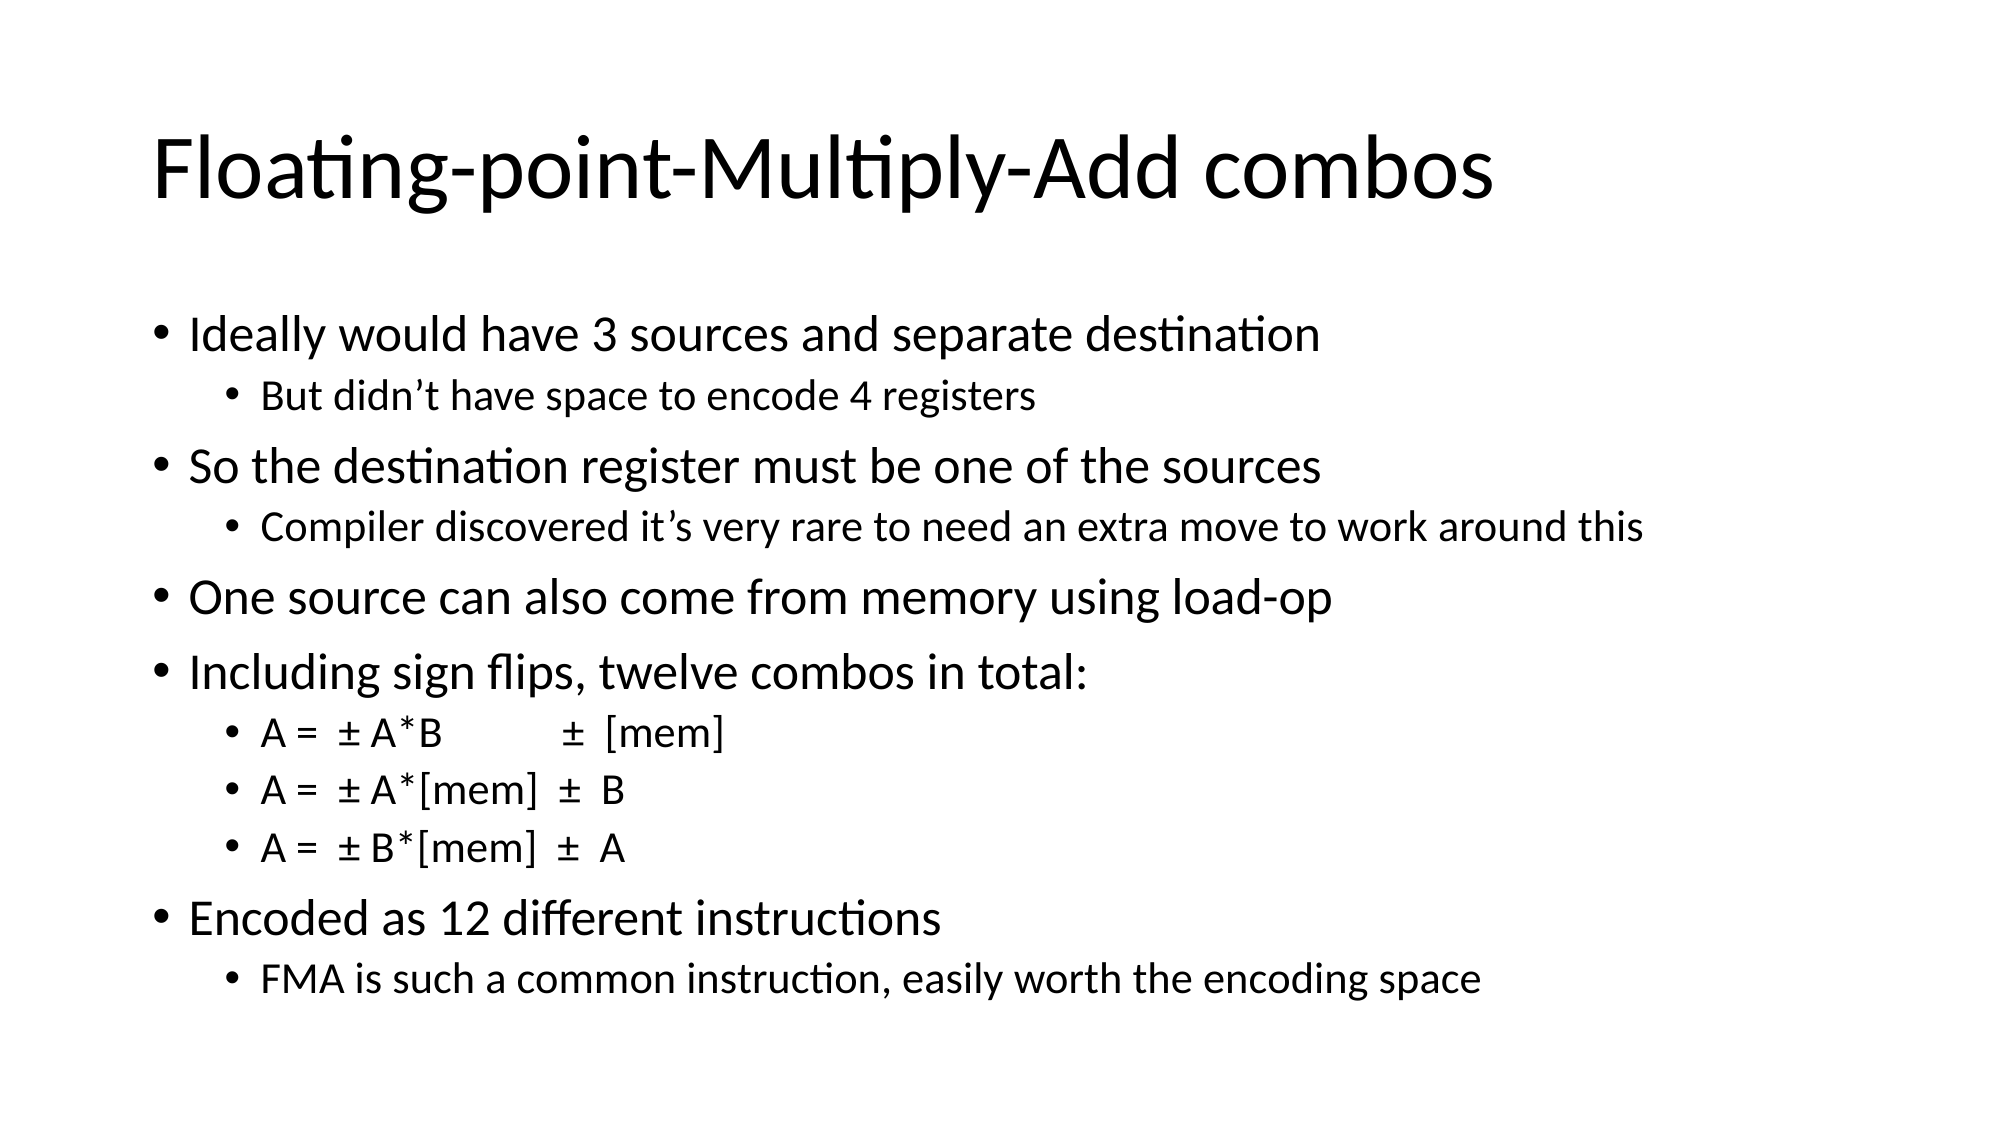

# Floating-point-Multiply-Add combos
Ideally would have 3 sources and separate destination
But didn’t have space to encode 4 registers
So the destination register must be one of the sources
Compiler discovered it’s very rare to need an extra move to work around this
One source can also come from memory using load-op
Including sign flips, twelve combos in total:
A =  ± A*B            ±  [mem]
A =  ± A*[mem]  ±  B
A =  ± B*[mem]  ±  A
Encoded as 12 different instructions
FMA is such a common instruction, easily worth the encoding space